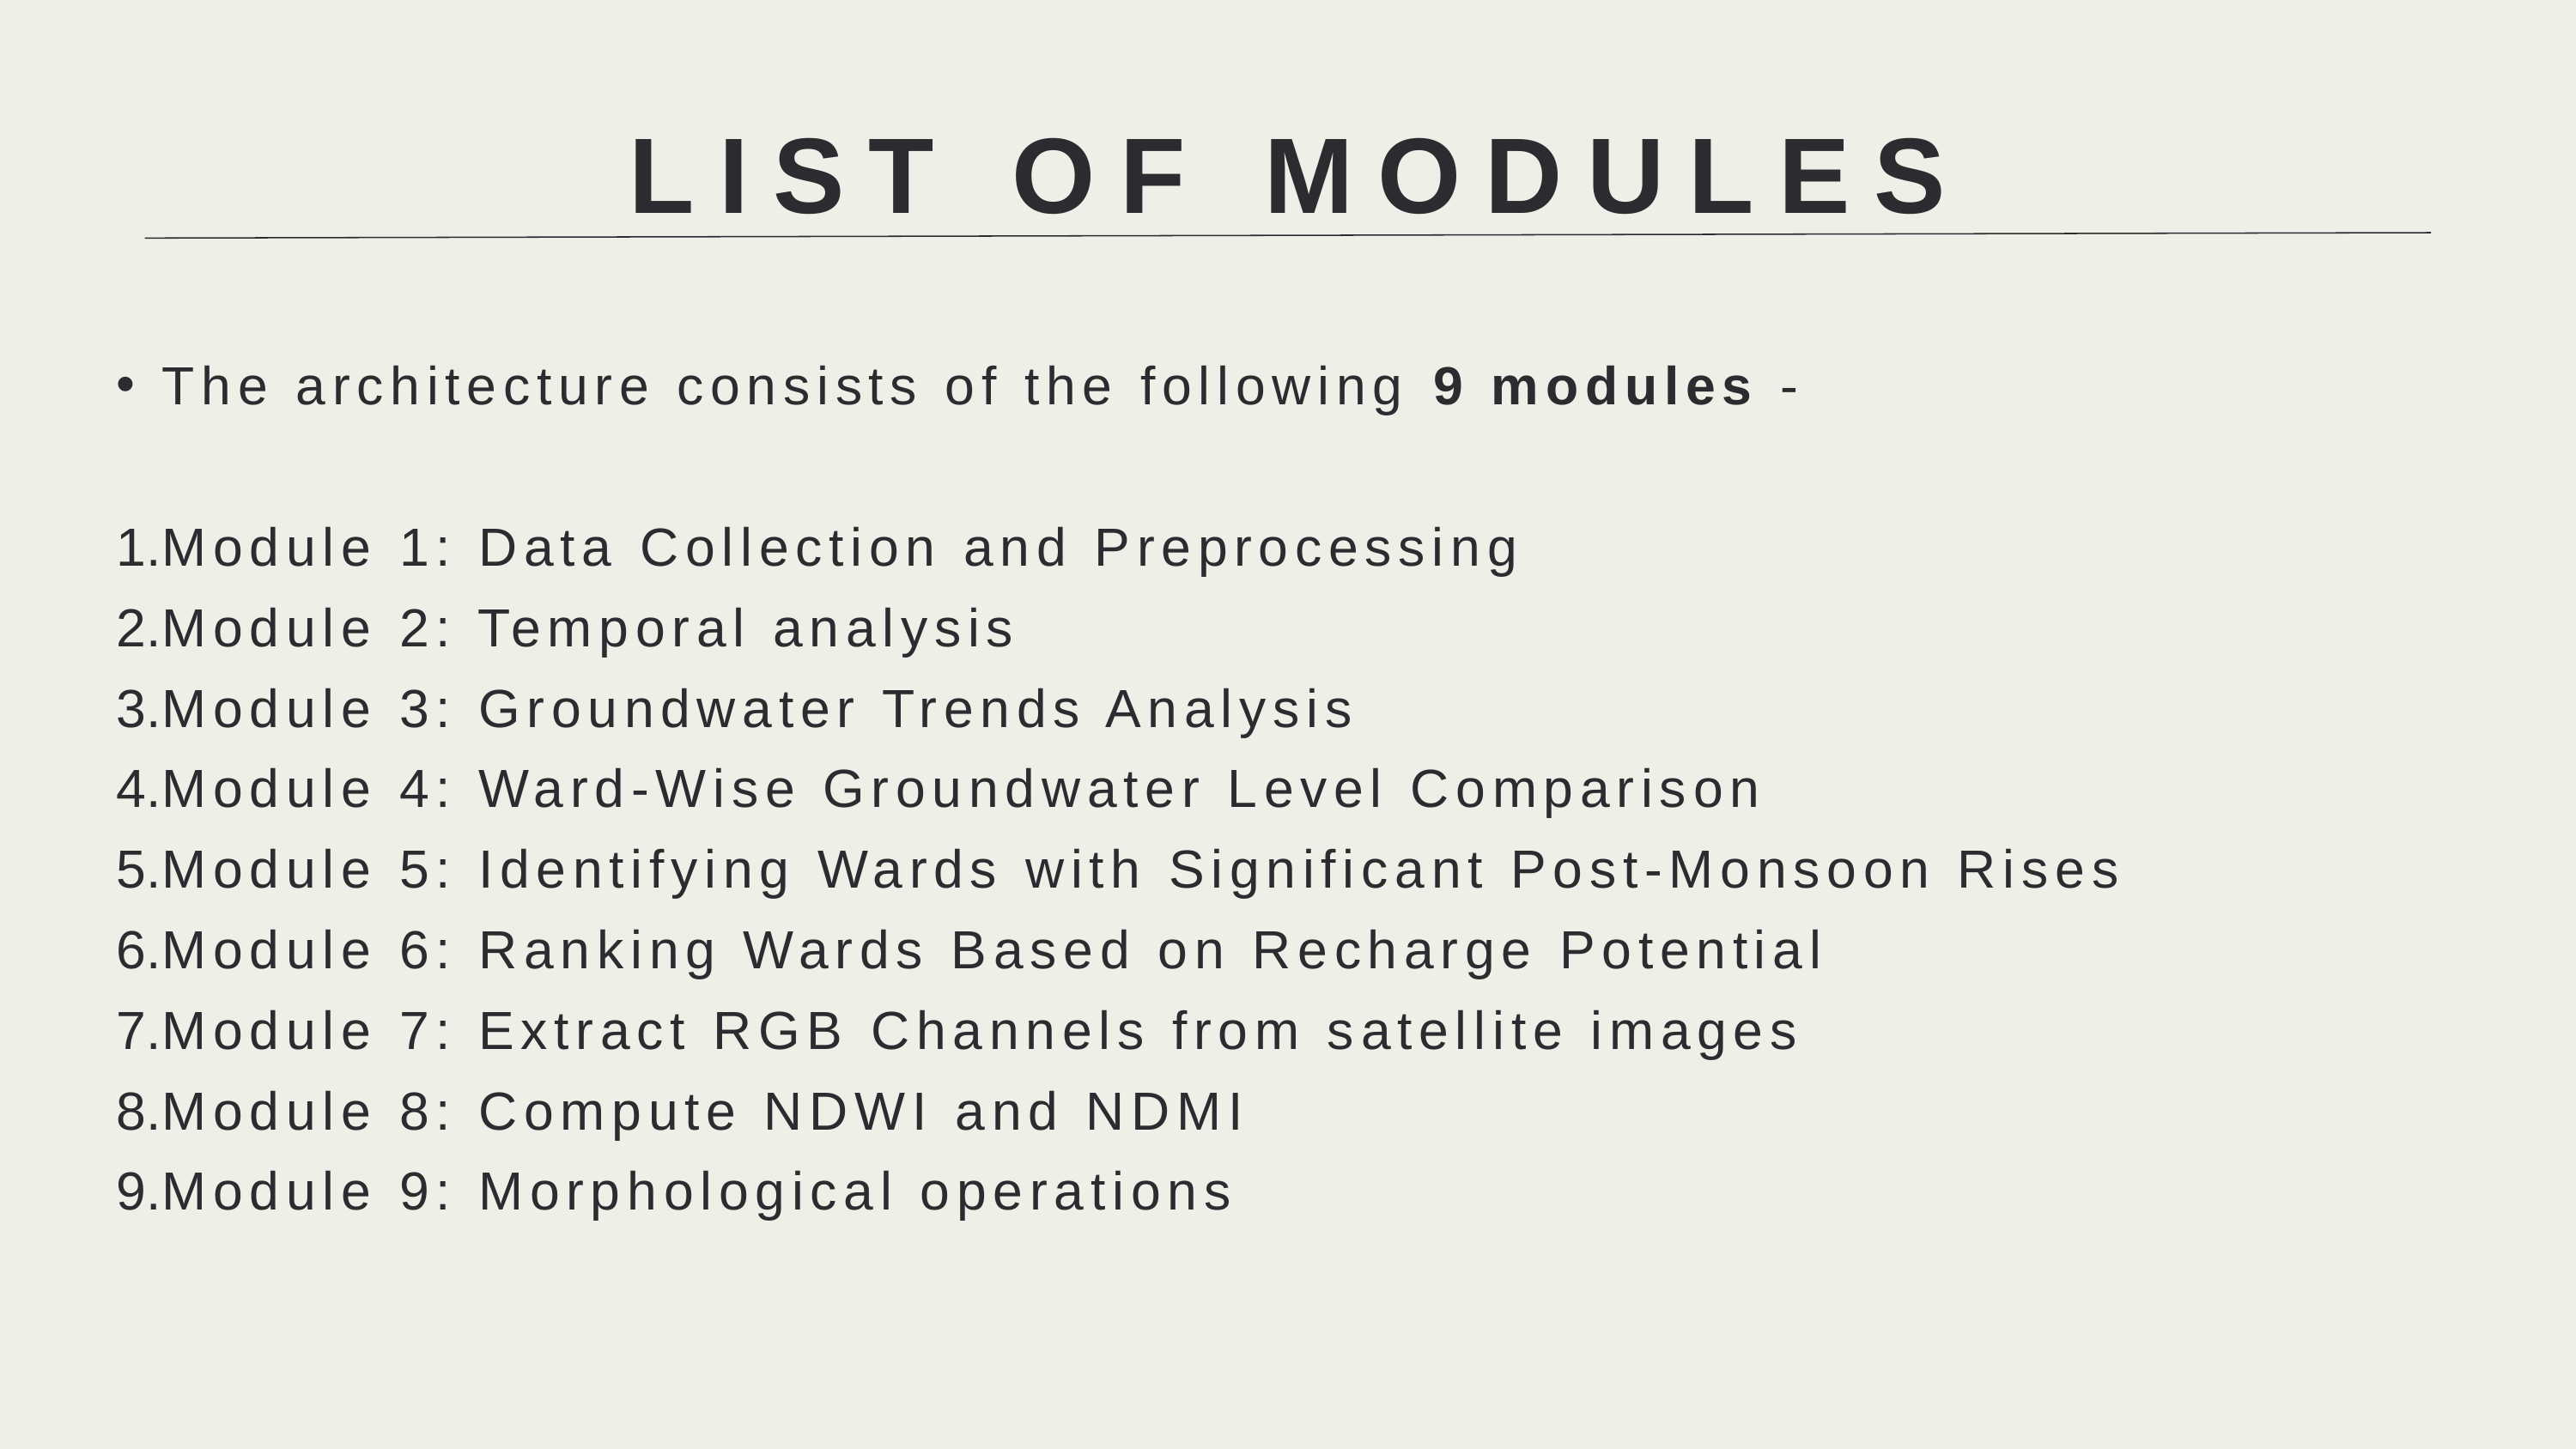

LIST OF MODULES

The architecture consists of the following 9 modules -

Module 1: Data Collection and Preprocessing
Module 2: Temporal analysis
Module 3: Groundwater Trends Analysis
Module 4: Ward-Wise Groundwater Level Comparison
Module 5: Identifying Wards with Significant Post-Monsoon Rises
Module 6: Ranking Wards Based on Recharge Potential
Module 7: Extract RGB Channels from satellite images
Module 8: Compute NDWI and NDMI
Module 9: Morphological operations